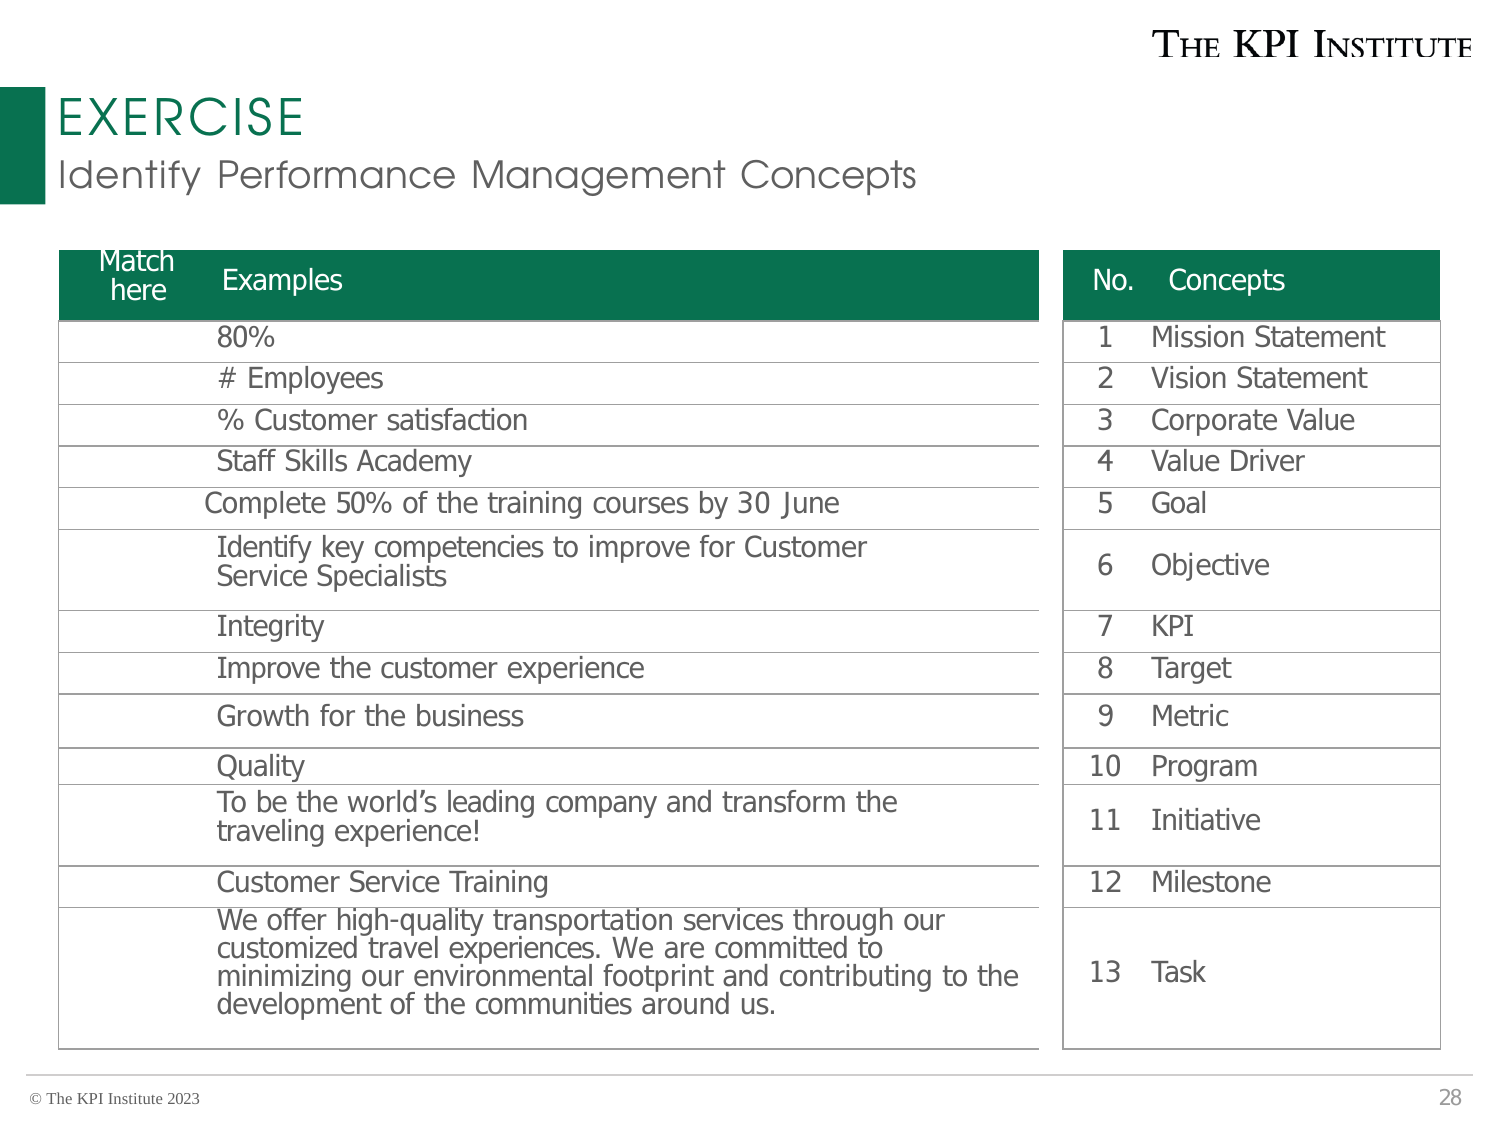

# EXERCISE
Identify Performance Management Concepts
| Match here | Examples |  | No. | Concepts |
| --- | --- | --- | --- | --- |
| 80% |  |  | 1 | Mission Statement |
| # Employees |  |  | 2 | Vision Statement |
| % Customer satisfaction |  |  | 3 | Corporate Value |
| Staff Skills Academy |  |  | 4 | Value Driver |
| Complete 50% of the training courses by 30 June |  |  | 5 | Goal |
| Identify key competencies to improve for Customer Service Specialists |  |  | 6 | Objective |
| Integrity |  |  | 7 | KPI |
| Improve the customer experience |  |  | 8 | Target |
| Growth for the business |  |  | 9 | Metric |
| Quality |  |  | 10 | Program |
| To be the world’s leading company and transform the traveling experience! |  |  | 11 | Initiative |
| Customer Service Training |  |  | 12 | Milestone |
| We offer high-quality transportation services through our customized travel experiences. We are committed to minimizing our environmental footprint and contributing to the development of the communities around us. |  |  | 13 | Task |
28
© The KPI Institute 2023